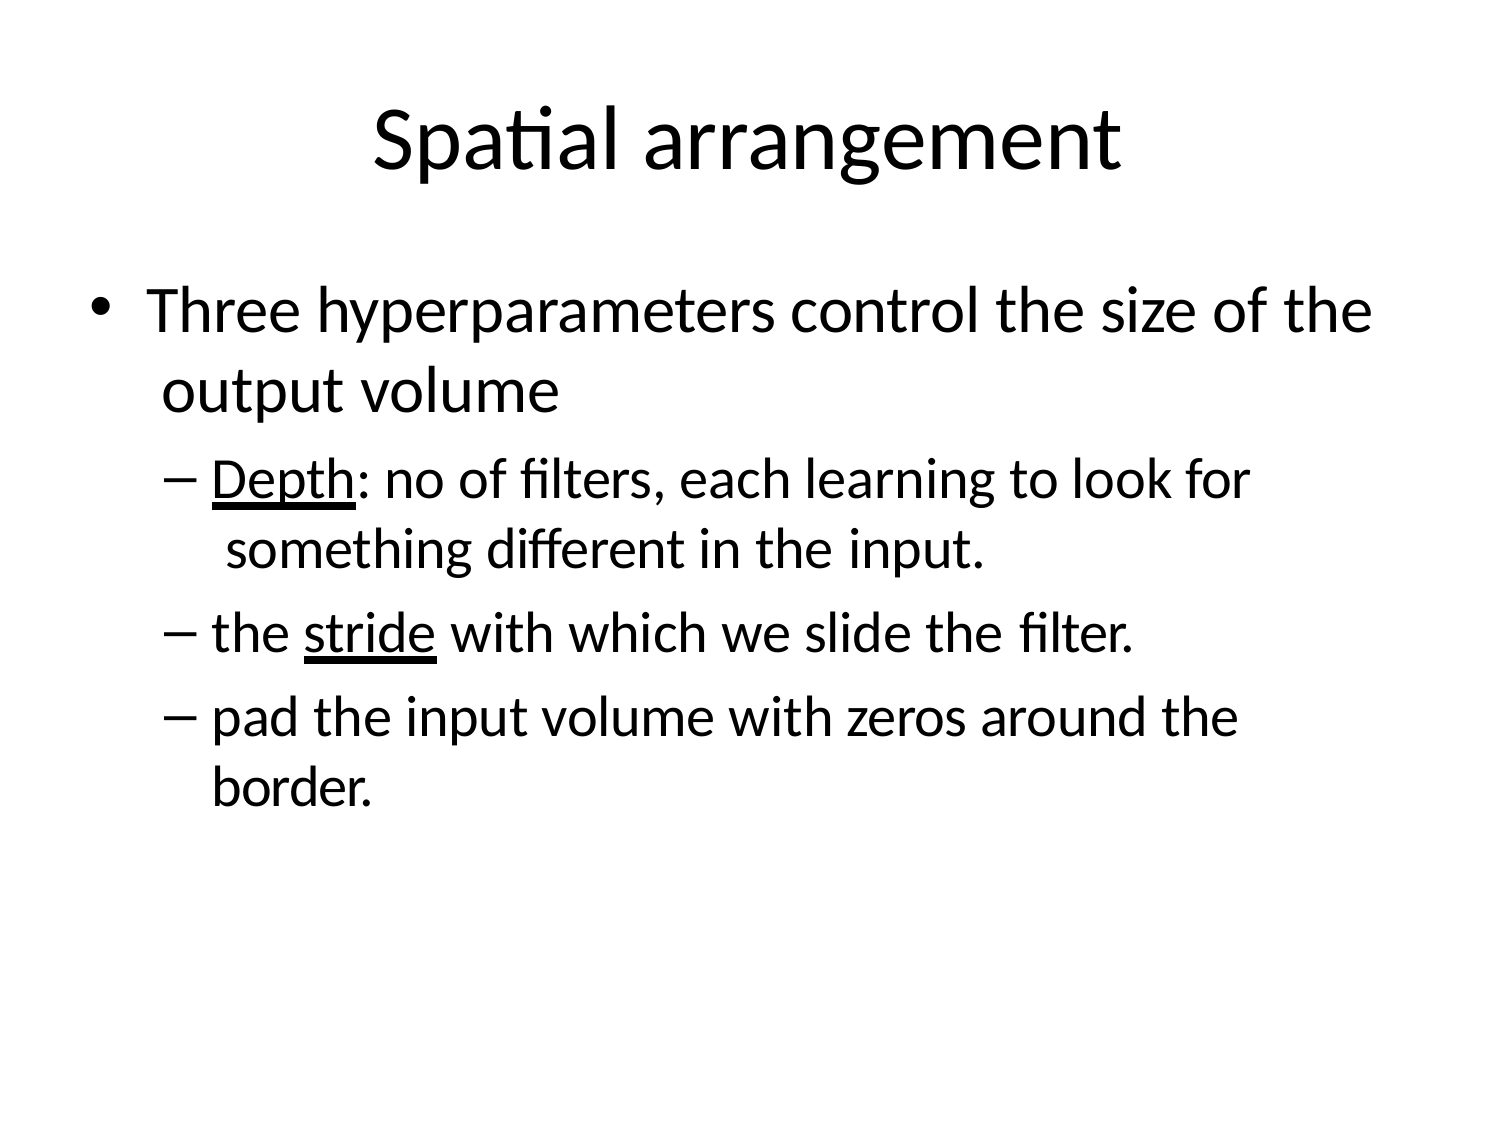

# Spatial arrangement
Three hyperparameters control the size of the  output volume
Depth: no of filters, each learning to look for  something different in the input.
the stride with which we slide the filter.
pad the input volume with zeros around the  border.